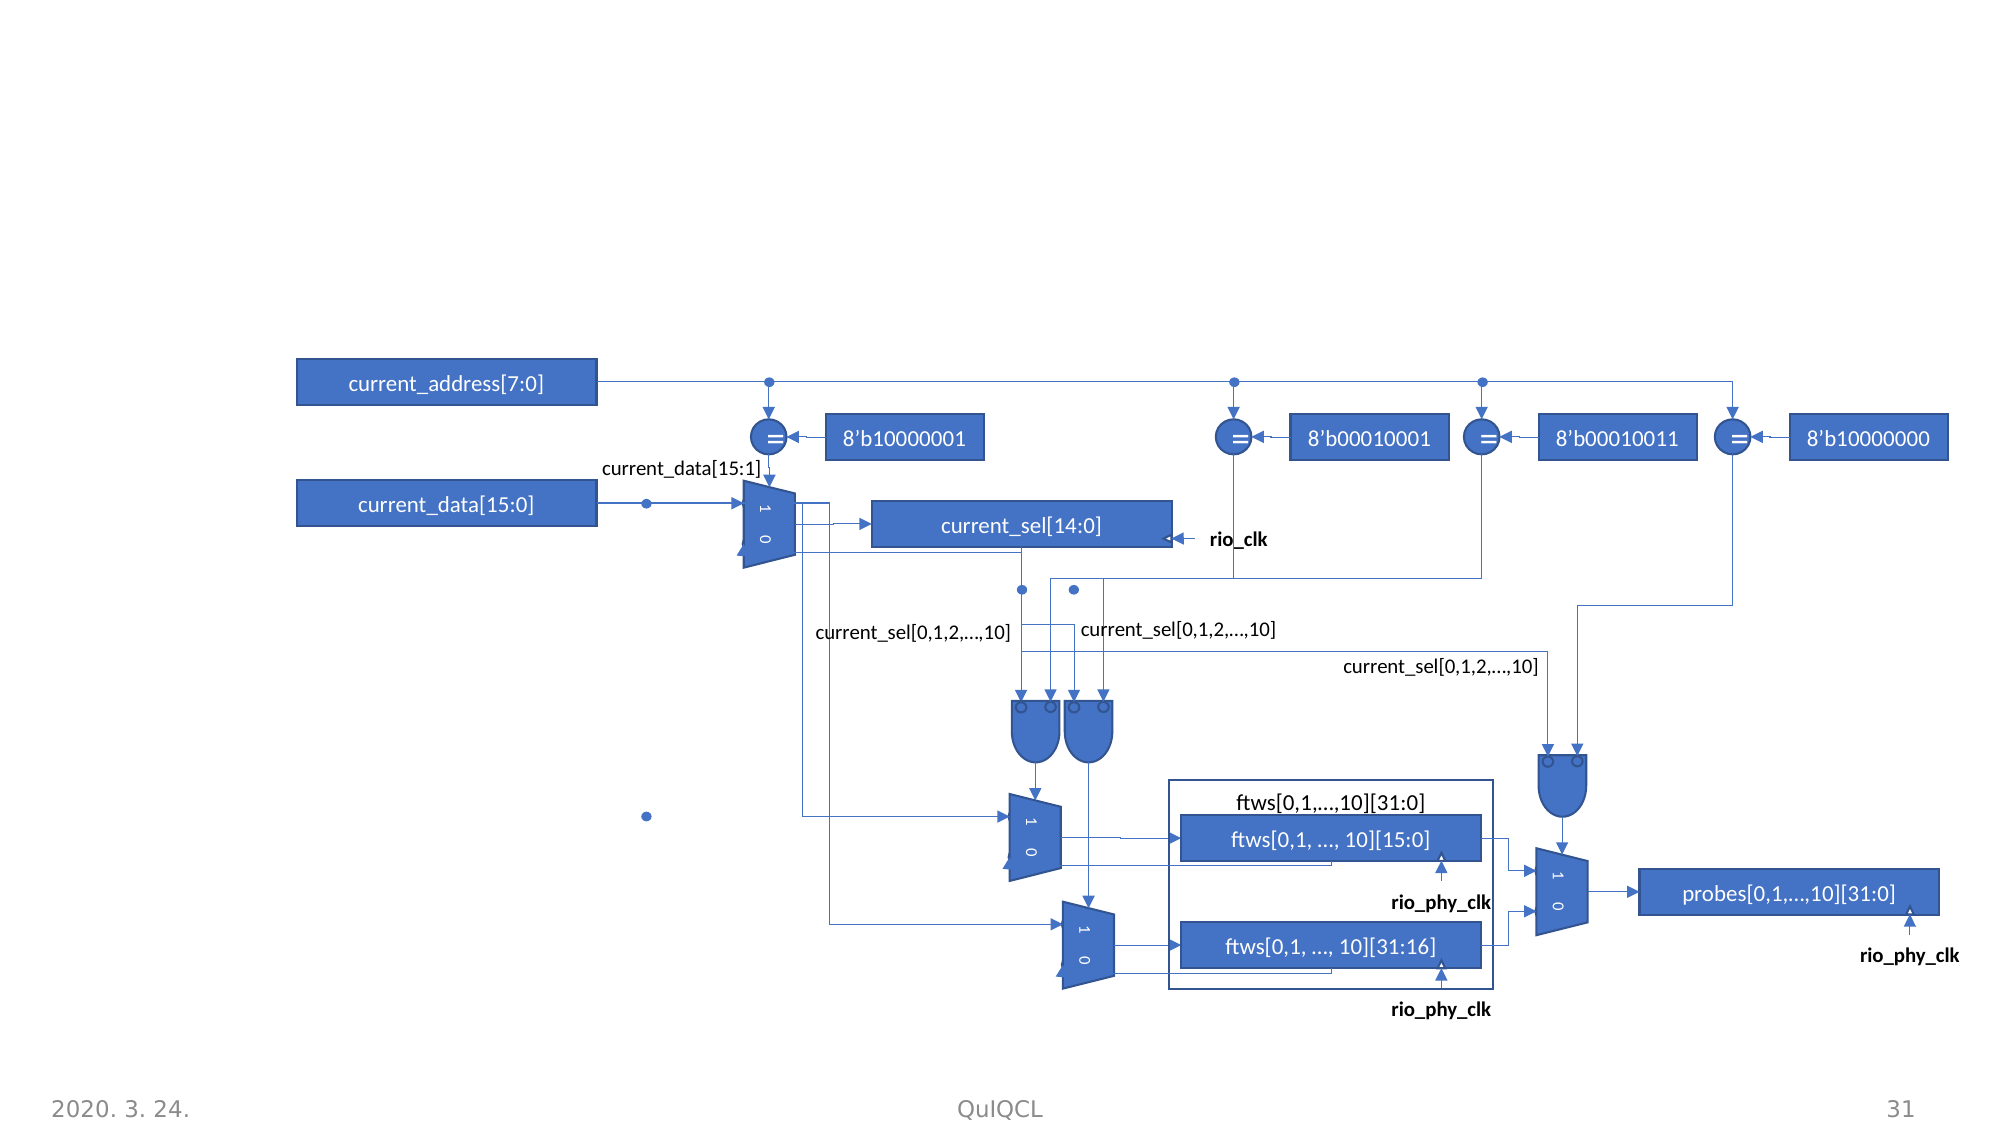

current_address[7:0]

8’b10000001
8’b00010001
8’b00010011
8’b10000000
=
=
=
=
current_data[15:1]
current_data[15:0]
1      0

current_sel[14:0]
rio_clk

current_sel[0,1,2,…,10]
current_sel[0,1,2,…,10]
current_sel[0,1,2,…,10]

ftws[0,1,…,10][31:0]
ftws[0,1, …, 10][15:0]
ftws[0,1, …, 10][31:16]

1      0

1      0

probes[0,1,…,10][31:0]
rio_phy_clk

1      0

rio_phy_clk

rio_phy_clk
2020. 3. 24.
QuIQCL
31